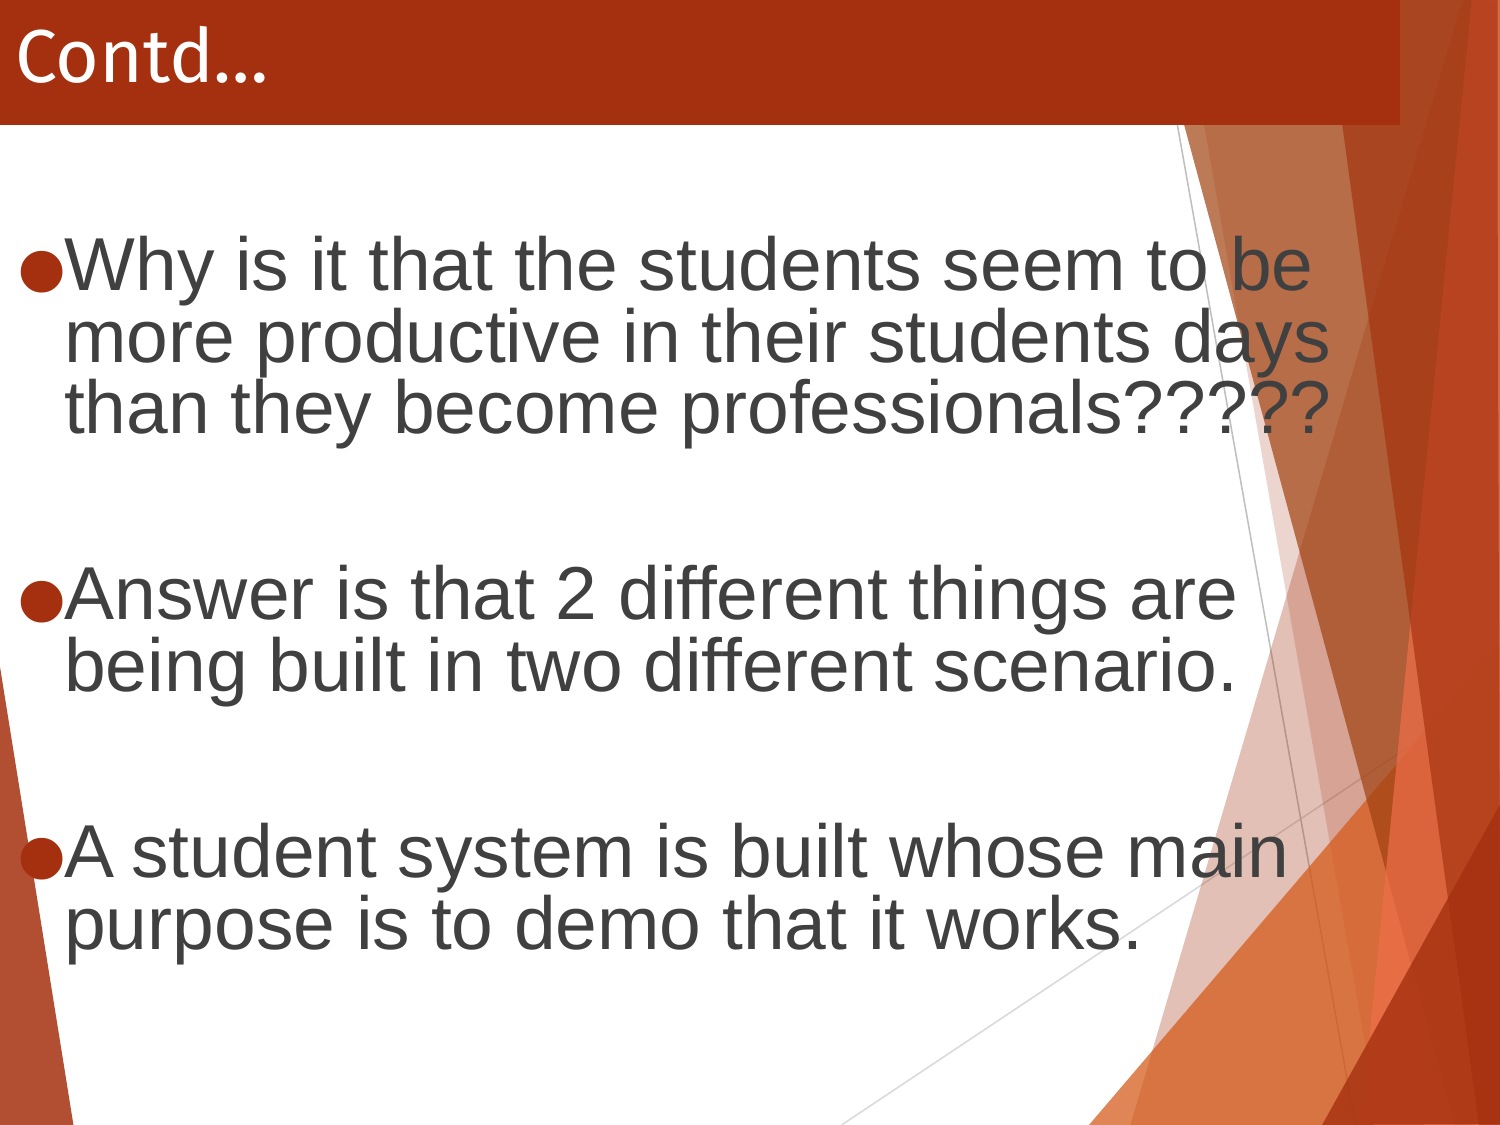

# Contd…
Why is it that the students seem to be more productive in their students days than they become professionals?????

Answer is that 2 different things are being built in two different scenario.

A student system is built whose main purpose is to demo that it works.